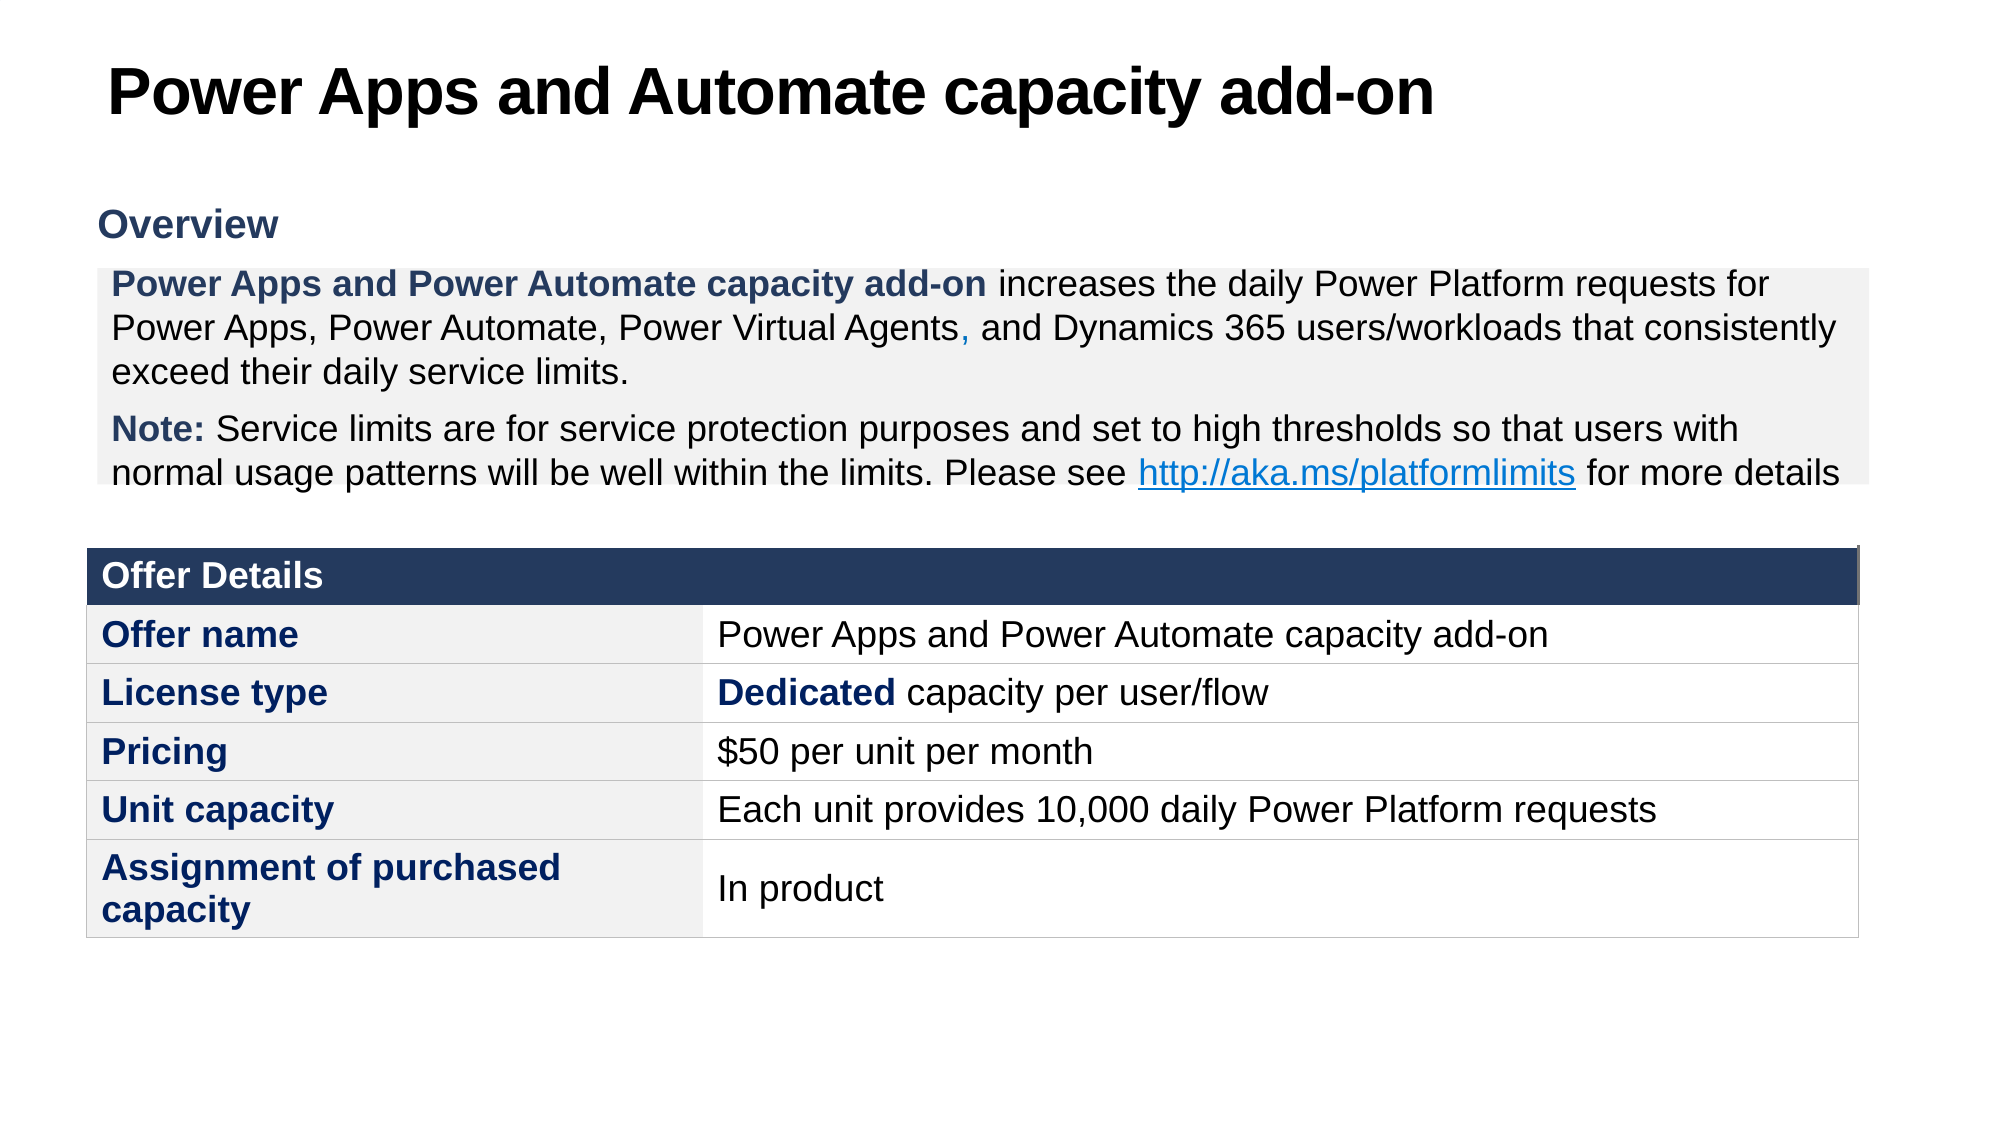

# Power Apps and Automate capacity add-on
Overview
Power Apps and Power Automate capacity add-on increases the daily Power Platform requests for Power Apps, Power Automate, Power Virtual Agents, and Dynamics 365 users/workloads that consistently exceed their daily service limits.
Note: Service limits are for service protection purposes and set to high thresholds so that users with normal usage patterns will be well within the limits. Please see http://aka.ms/platformlimits for more details
| Offer Details |  |
| --- | --- |
| Offer name | Power Apps and Power Automate capacity add-on |
| License type | Dedicated capacity per user/flow |
| Pricing | $50 per unit per month |
| Unit capacity | Each unit provides 10,000 daily Power Platform requests |
| Assignment of purchased capacity | In product |